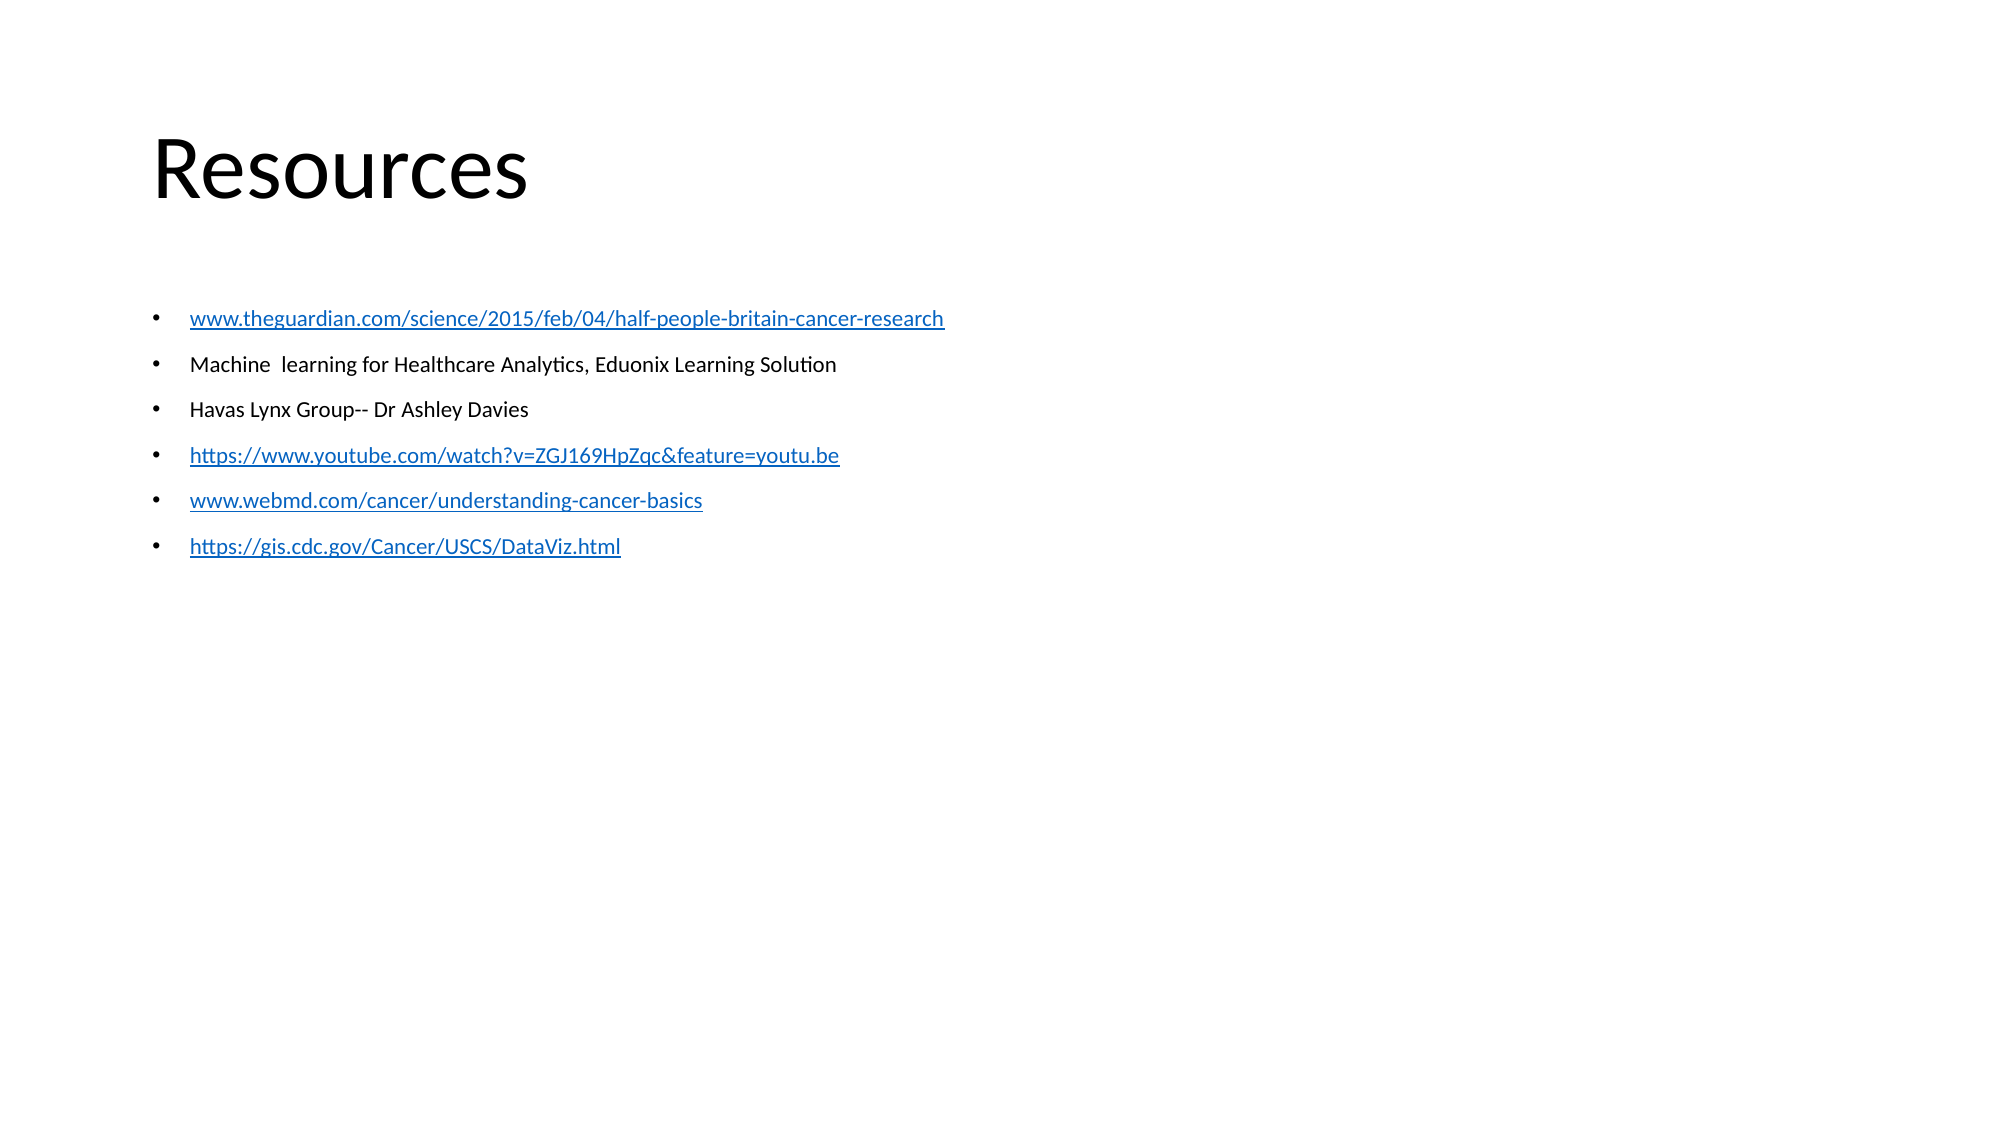

# Resources
www.theguardian.com/science/2015/feb/04/half-people-britain-cancer-research
Machine  learning for Healthcare Analytics, Eduonix Learning Solution
Havas Lynx Group-- Dr Ashley Davies
https://www.youtube.com/watch?v=ZGJ169HpZqc&feature=youtu.be
www.webmd.com/cancer/understanding-cancer-basics
https://gis.cdc.gov/Cancer/USCS/DataViz.html